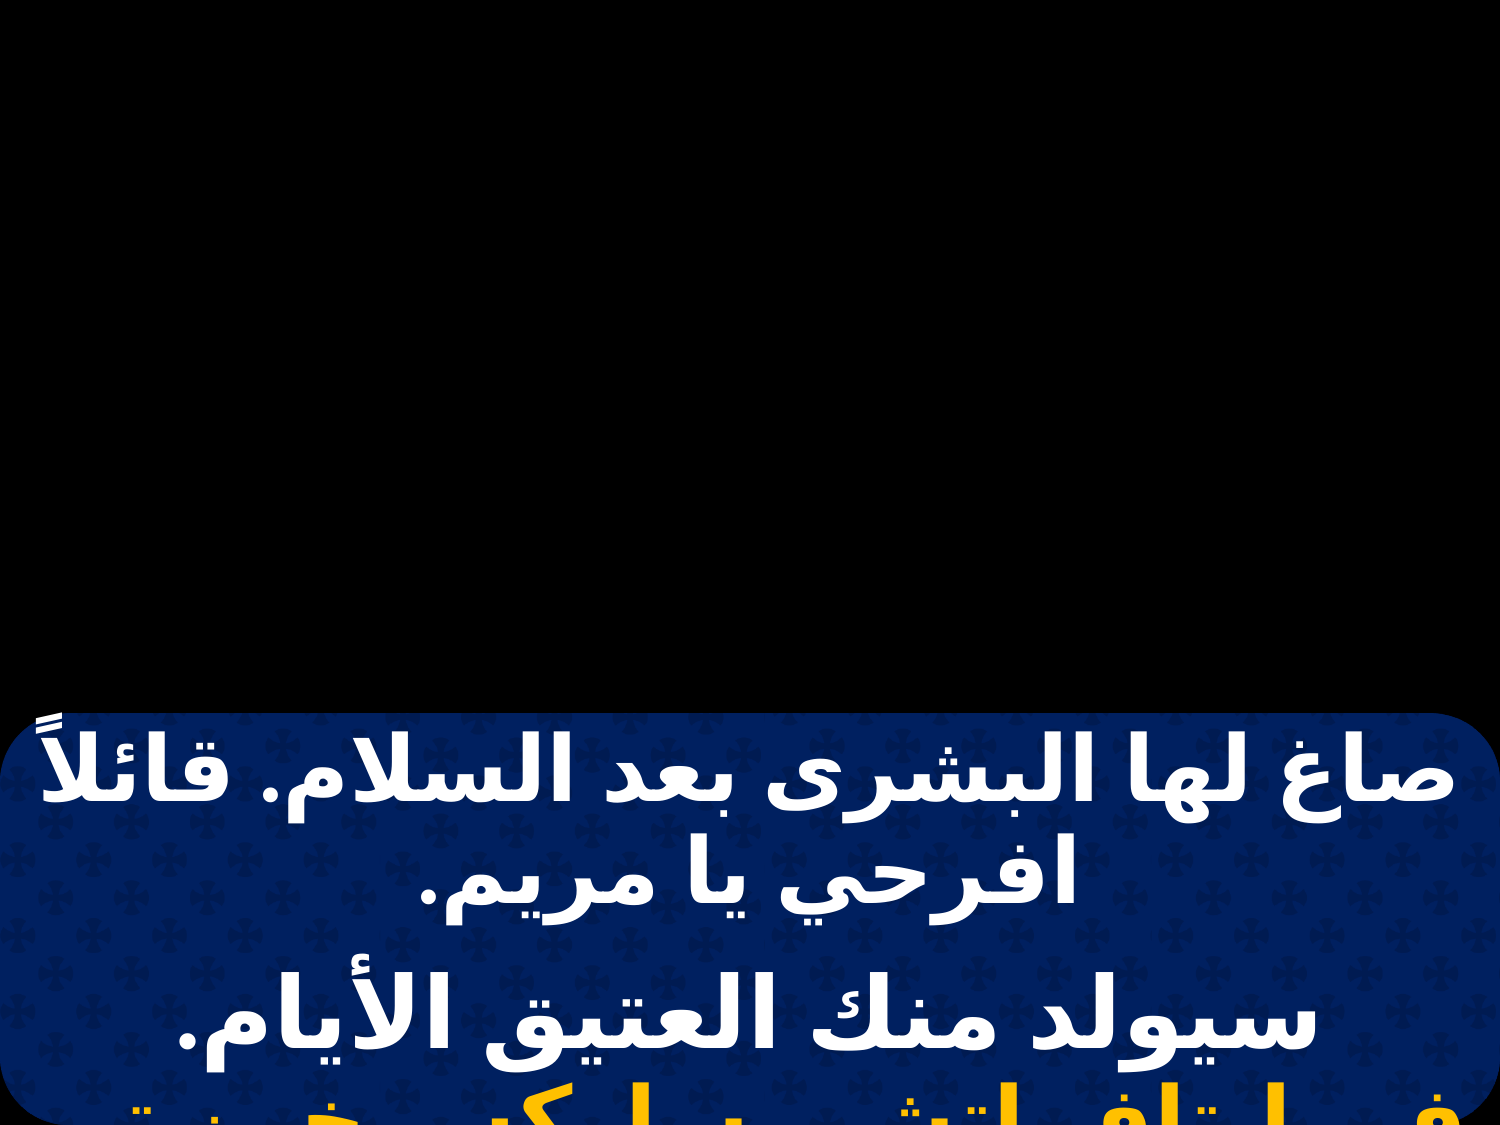

| صاغ لها البشرى بعد السلام. قائلاً افرحي يا مريم. |
| --- |
|  |
| سيولد منك العتيق الأيام. في إيتاف إتشي ساركس خين تي بارثينوس. |